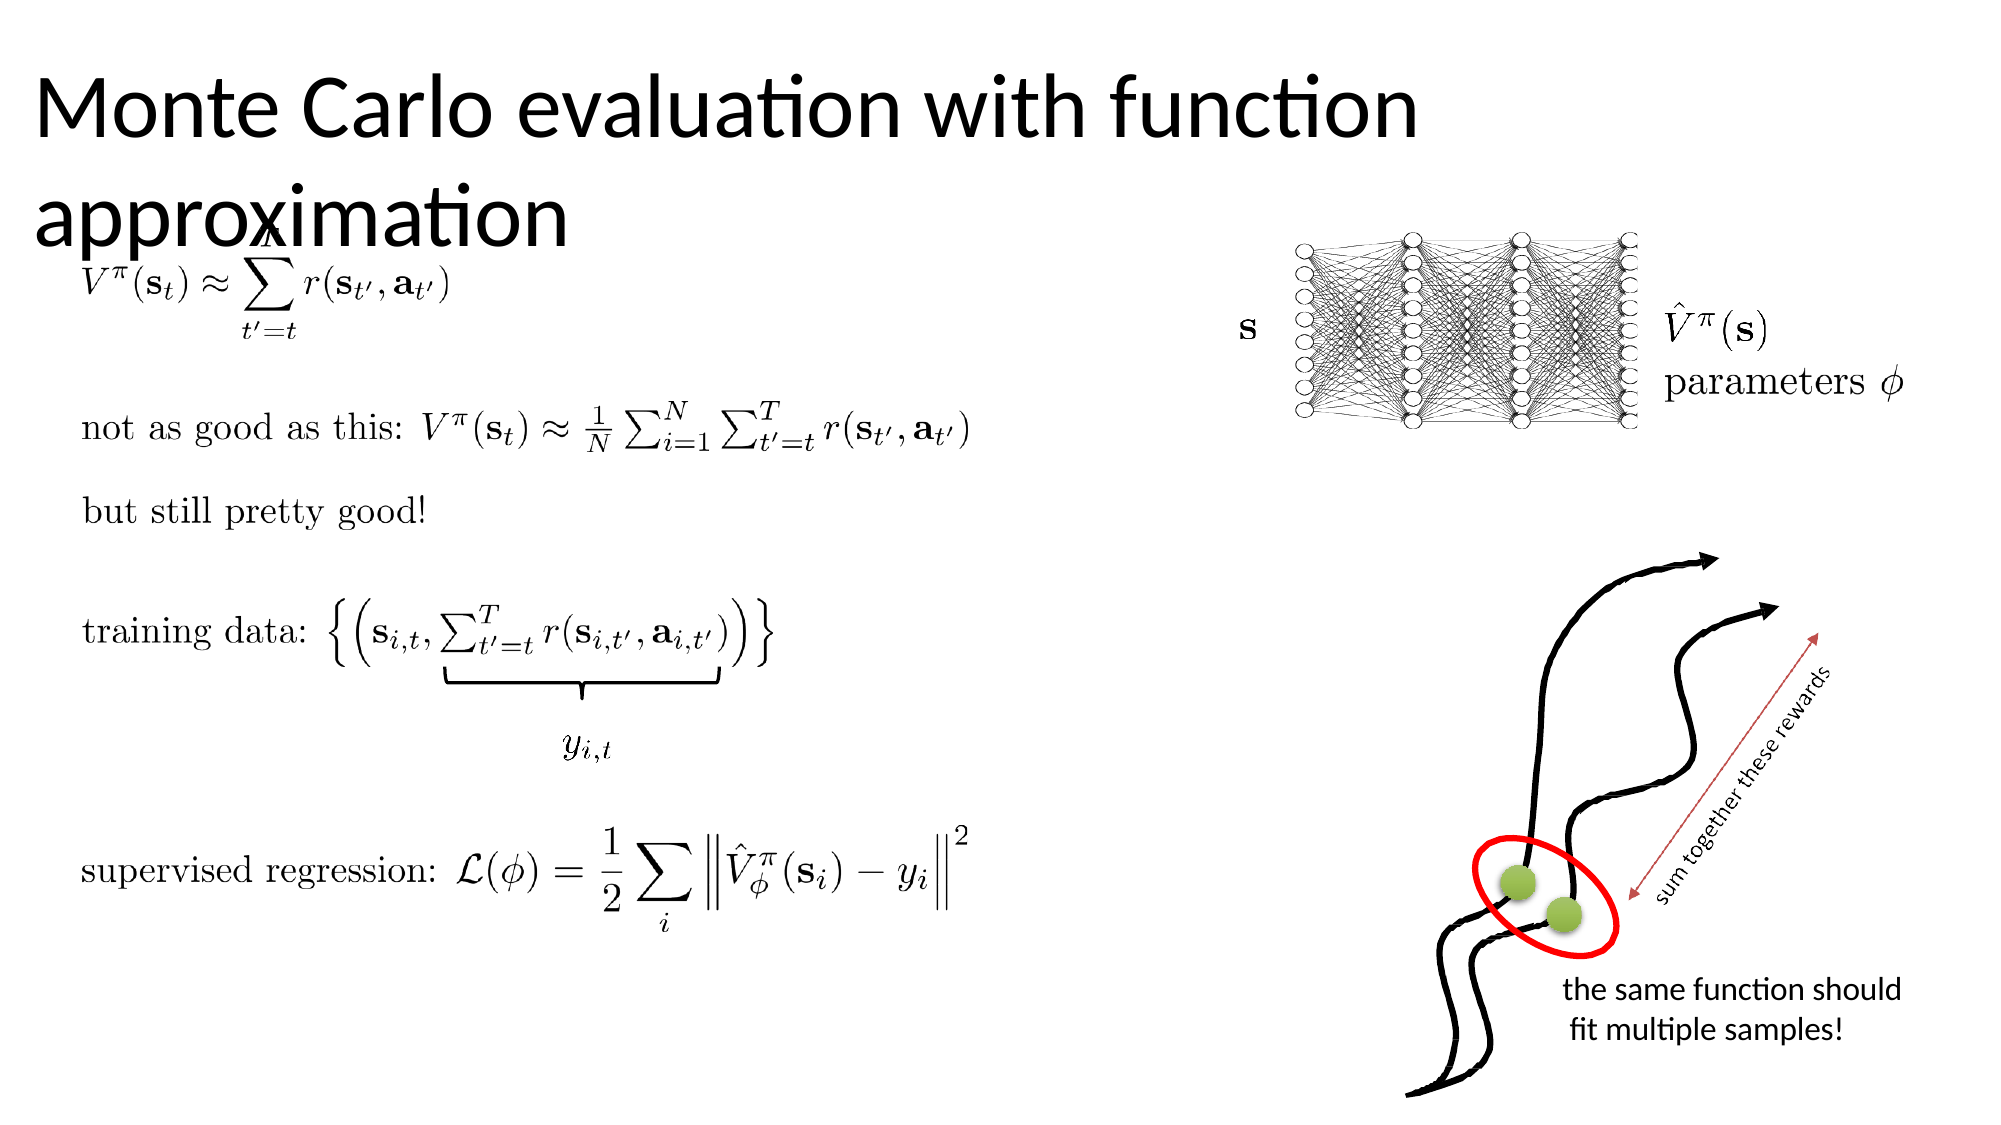

# Monte Carlo evaluation with function approximation

the same function should  fit multiple samples!